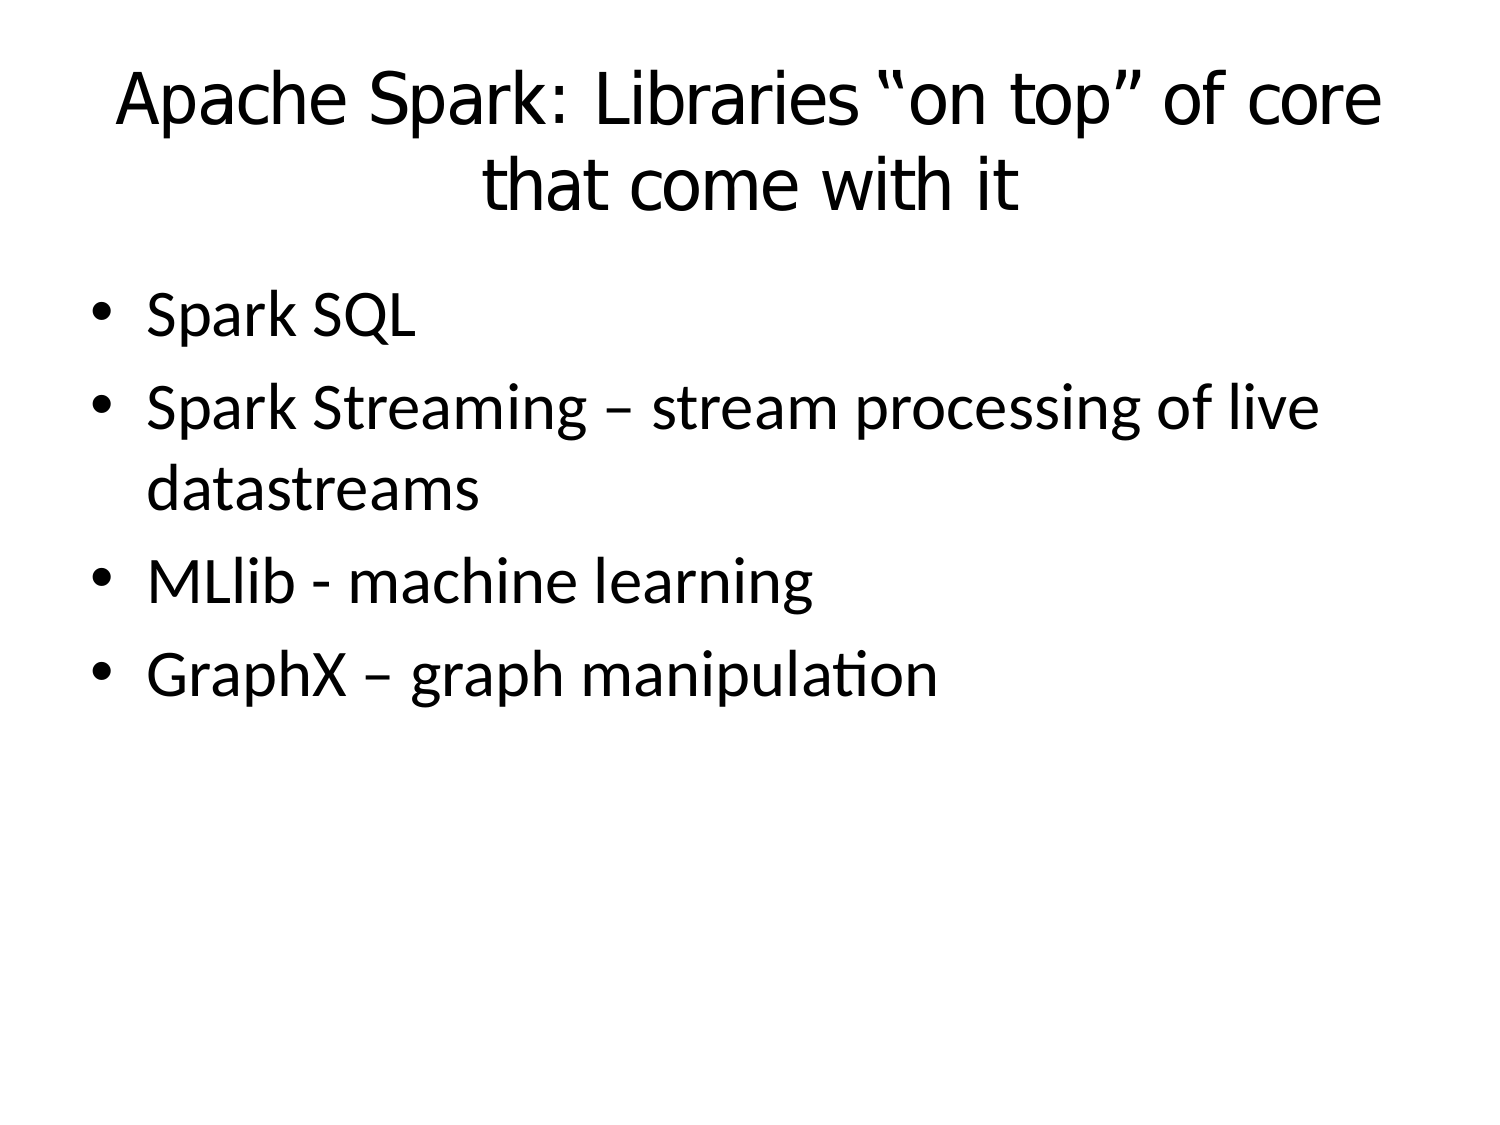

# Apache Spark: Libraries “on top” of core that come with it
Spark SQL
Spark Streaming – stream processing of live datastreams
MLlib - machine learning
GraphX – graph manipulation